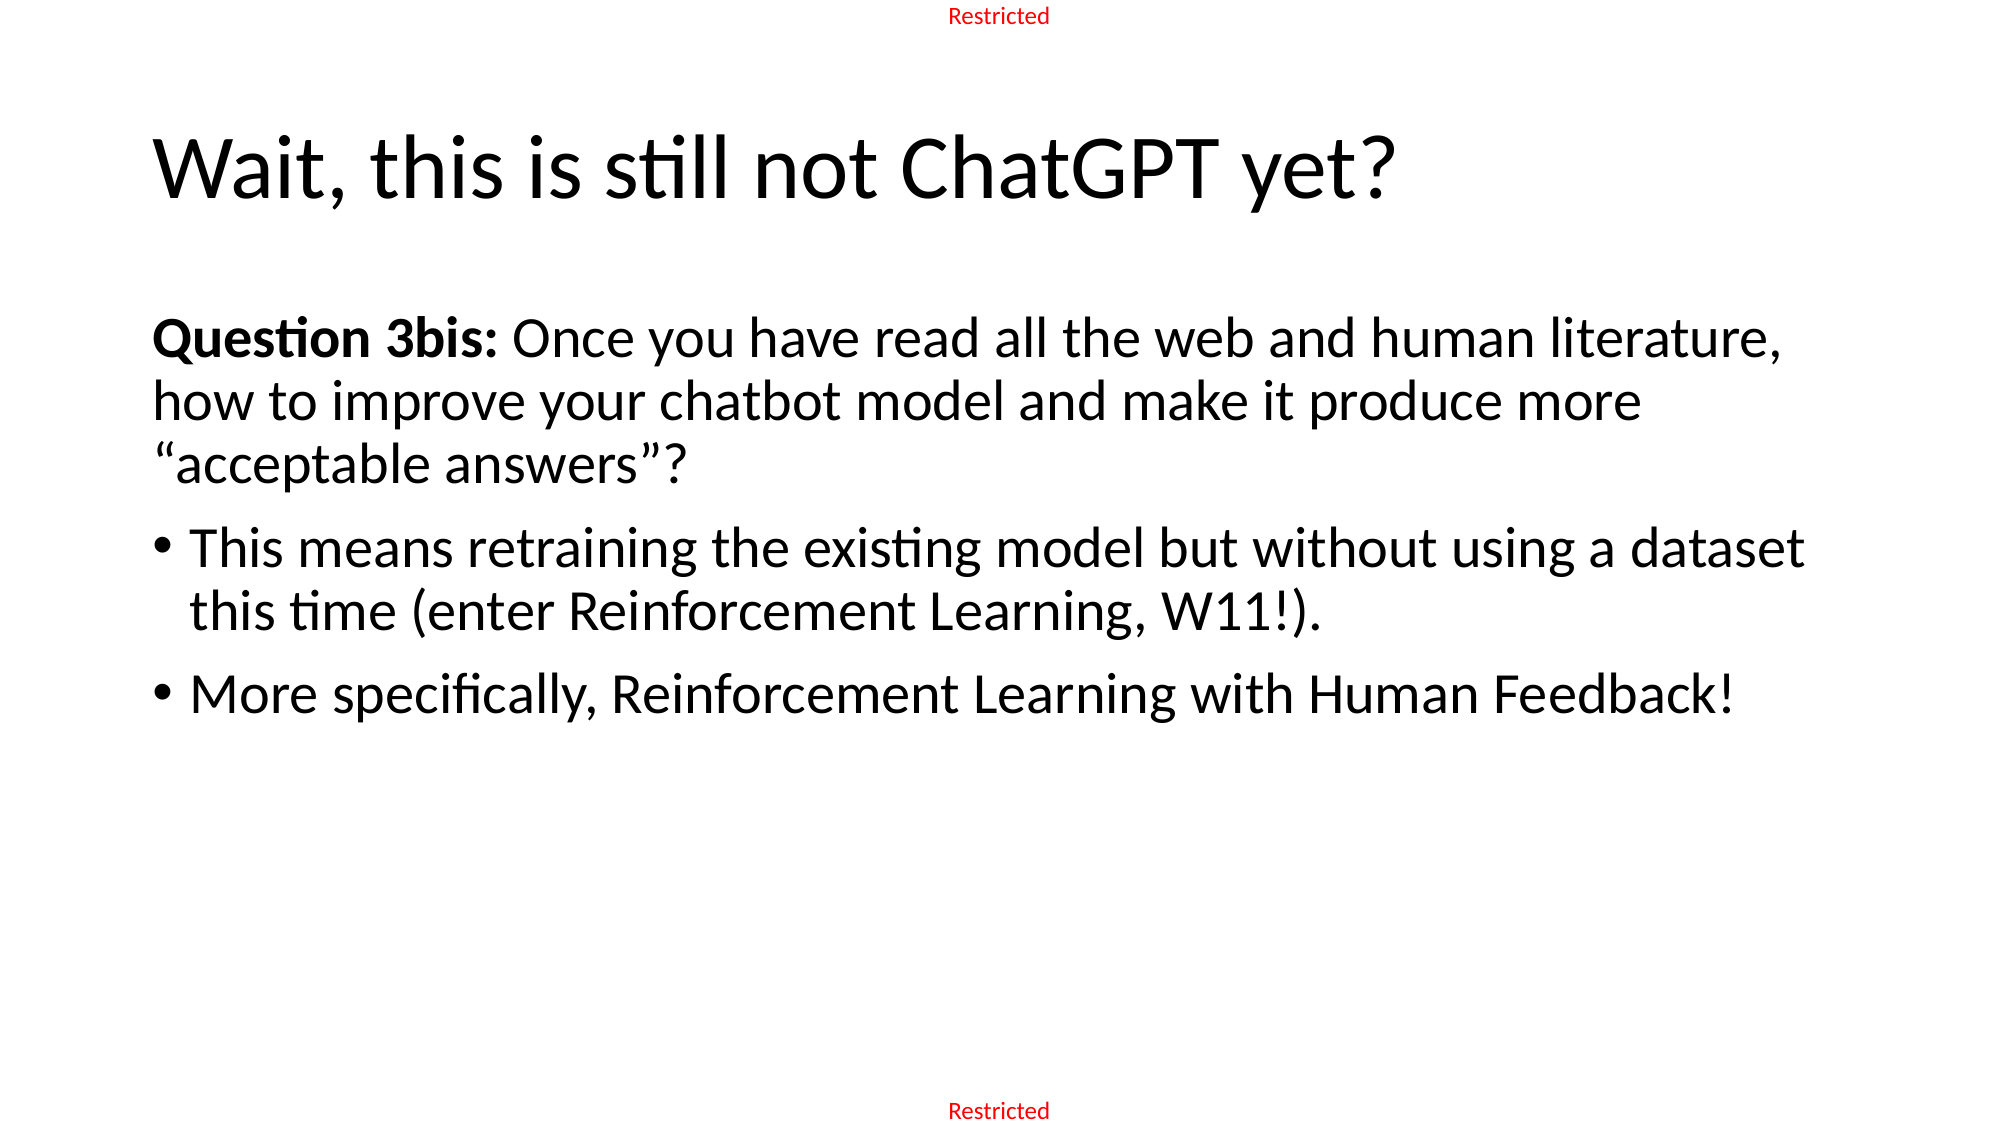

# Wait, this is still not ChatGPT yet?
Question 3bis: Once you have read all the web and human literature, how to improve your chatbot model and make it produce more “acceptable answers”?
This means retraining the existing model but without using a dataset this time (enter Reinforcement Learning, W11!).
More specifically, Reinforcement Learning with Human Feedback!